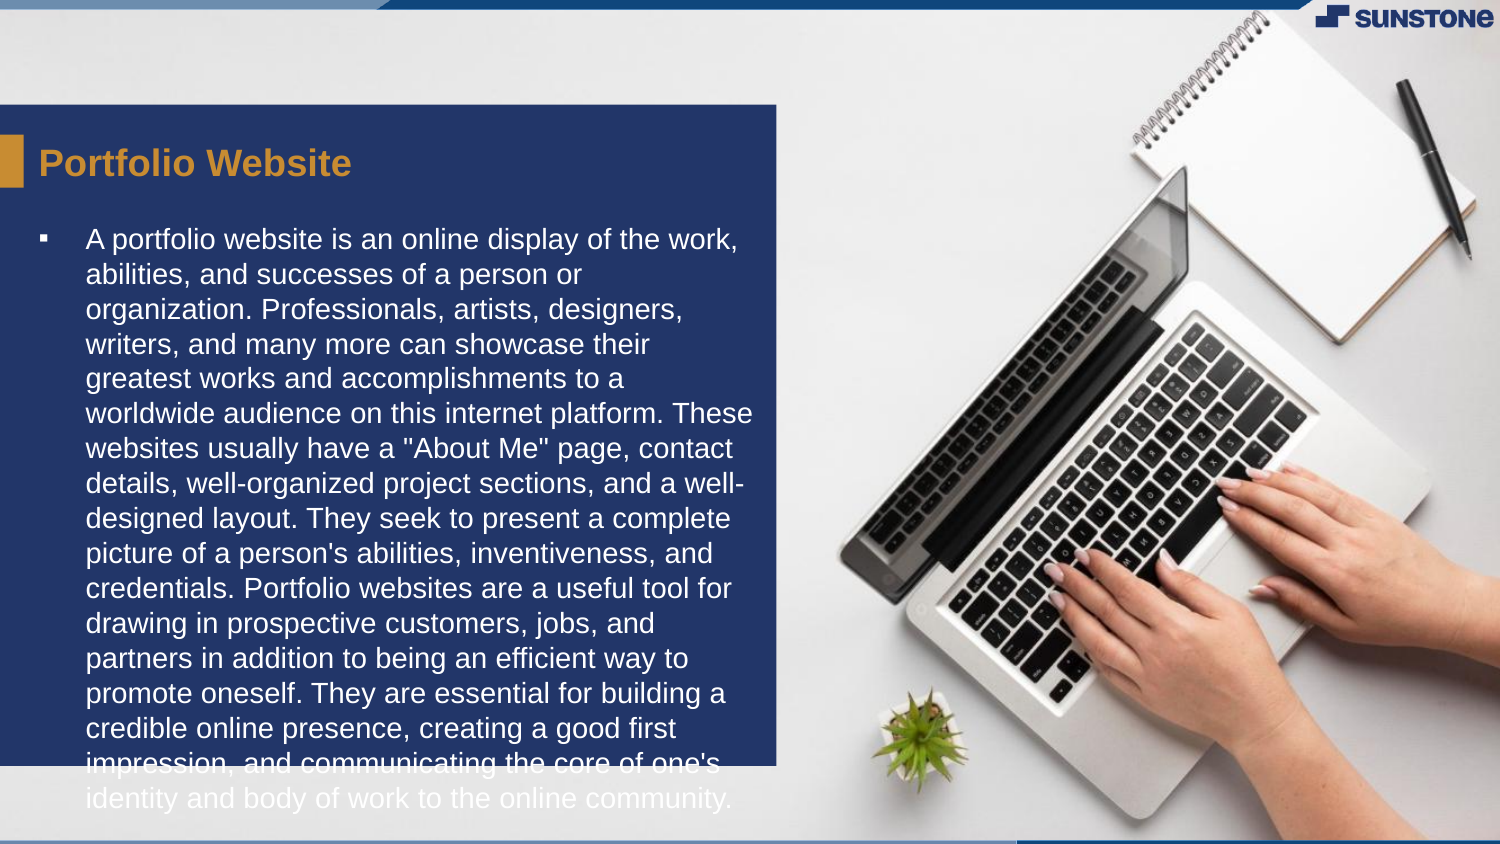

# Portfolio Website
A portfolio website is an online display of the work, abilities, and successes of a person or organization. Professionals, artists, designers, writers, and many more can showcase their greatest works and accomplishments to a worldwide audience on this internet platform. These websites usually have a "About Me" page, contact details, well-organized project sections, and a well-designed layout. They seek to present a complete picture of a person's abilities, inventiveness, and credentials. Portfolio websites are a useful tool for drawing in prospective customers, jobs, and partners in addition to being an efficient way to promote oneself. They are essential for building a credible online presence, creating a good first impression, and communicating the core of one's identity and body of work to the online community.